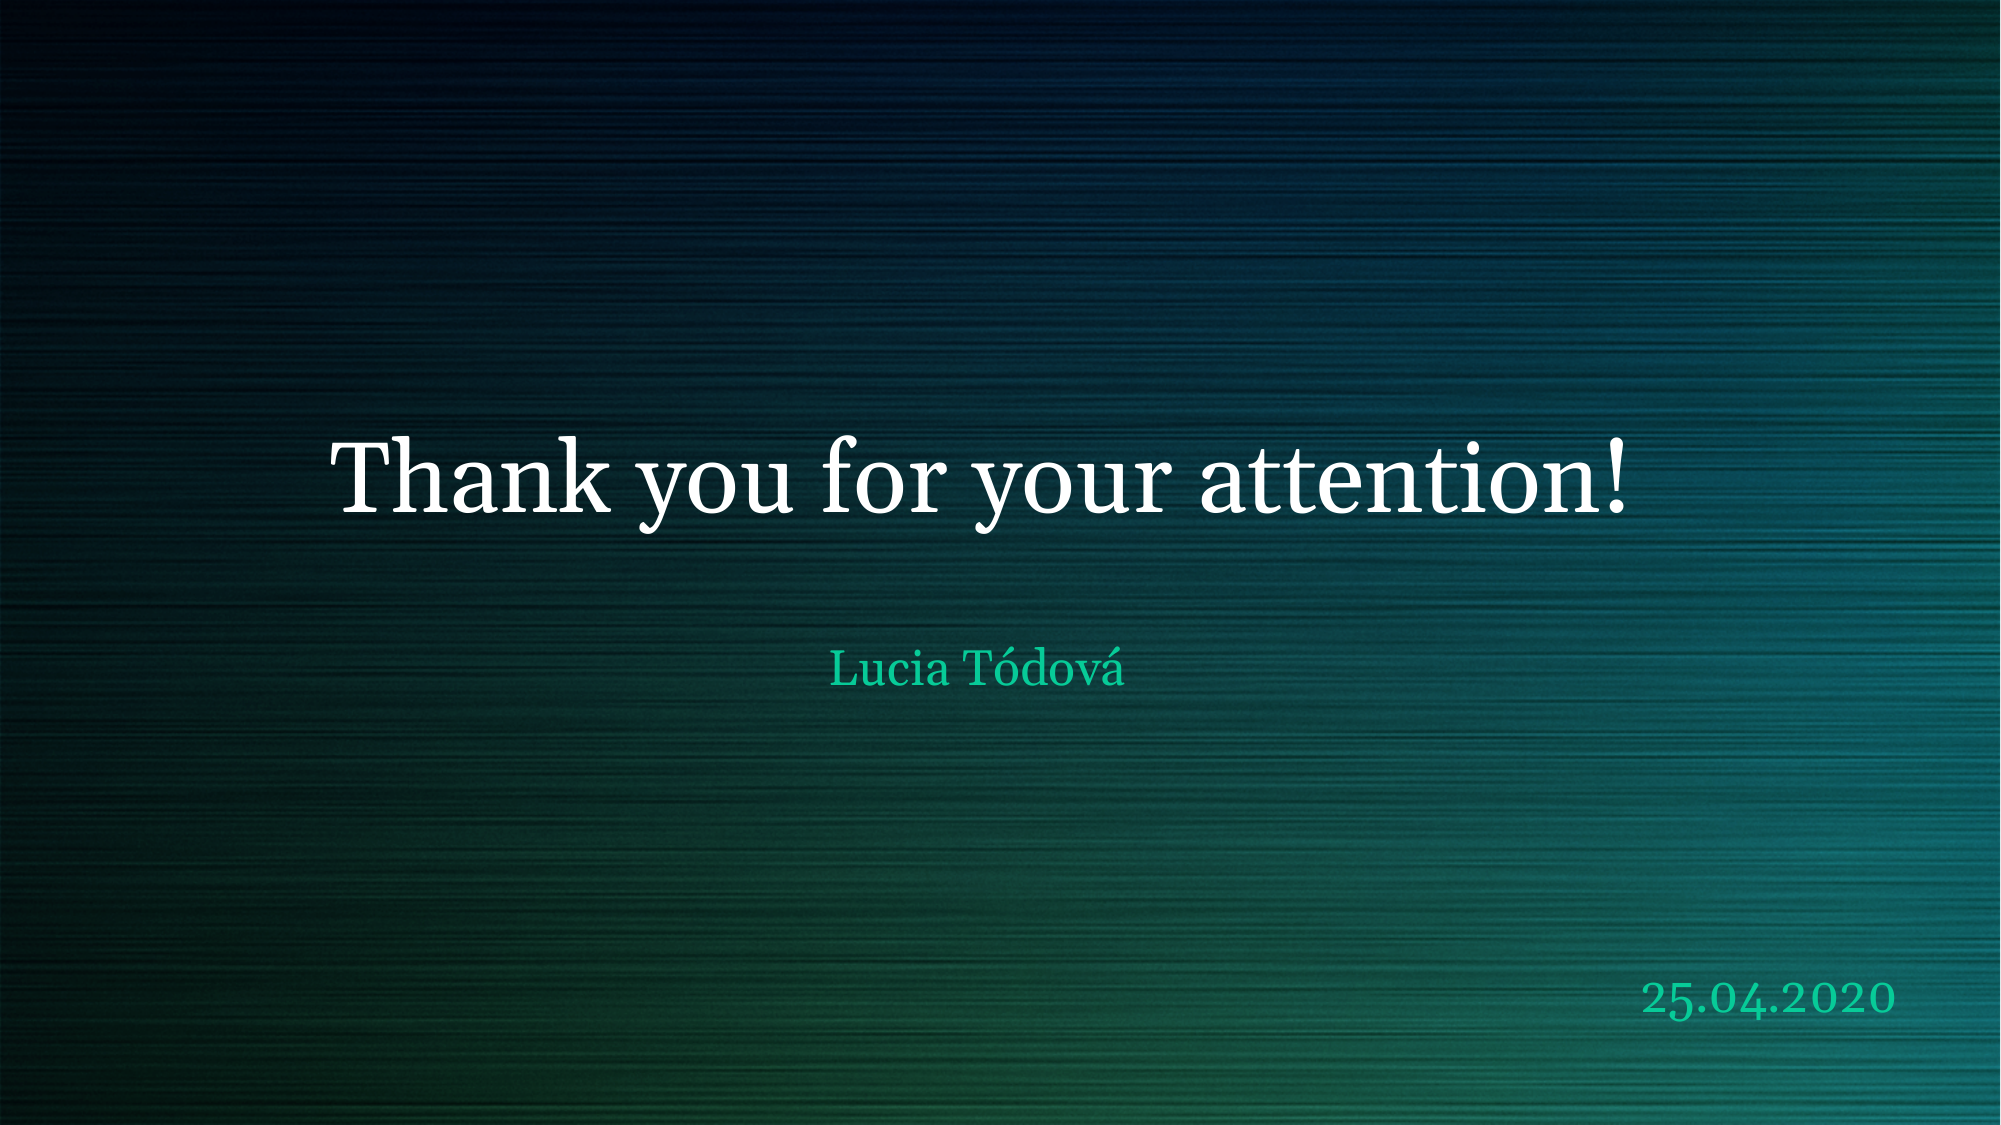

# Thank you for your attention!
Lucia Tódová
25.04.2020